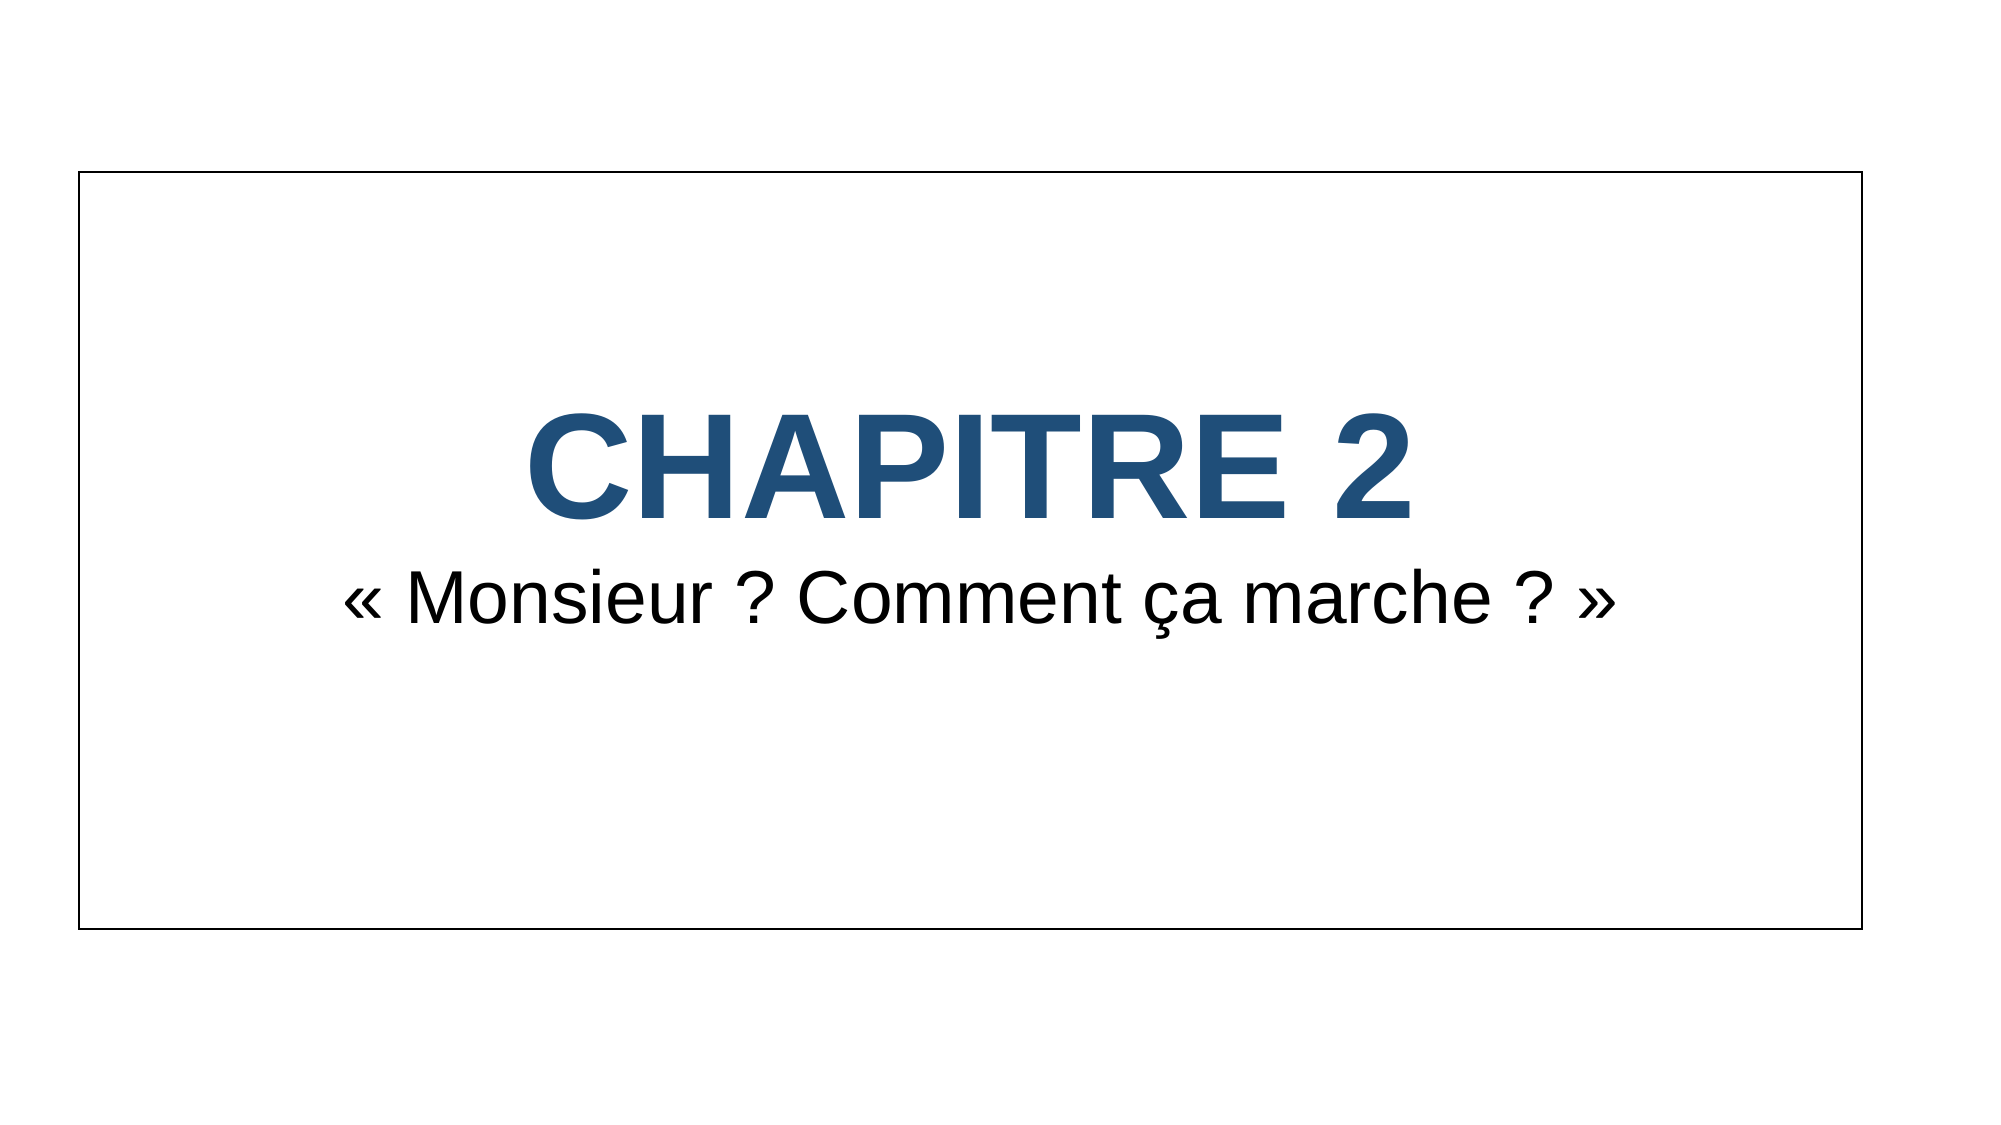

CHAPITRE 2
 « Monsieur ? Comment ça marche ? »